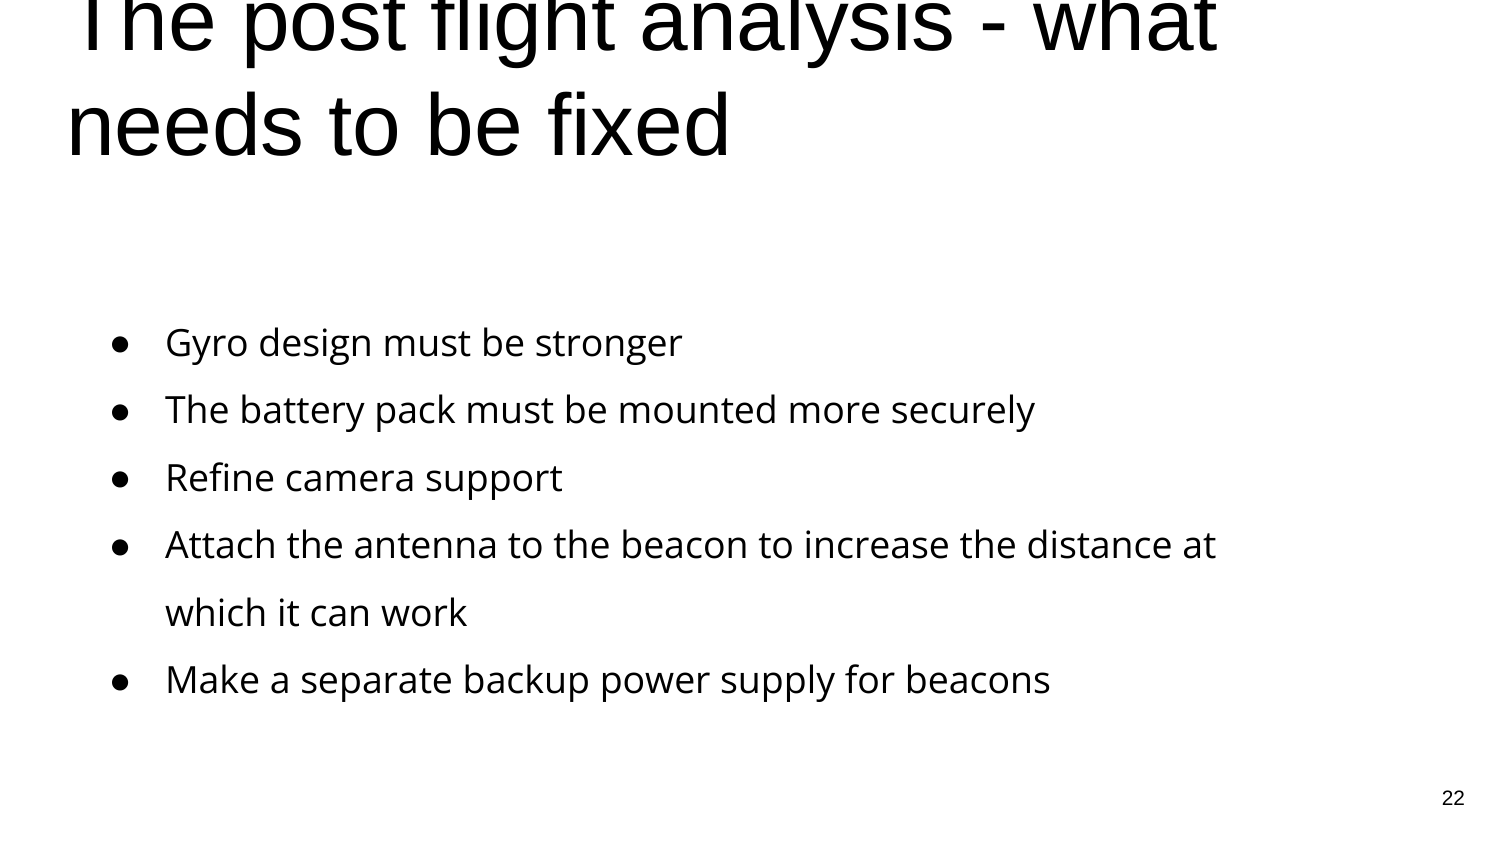

# The post flight analysis - what needs to be fixed
Gyro design must be stronger
The battery pack must be mounted more securely
Refine camera support
Attach the antenna to the beacon to increase the distance at which it can work
Make a separate backup power supply for beacons

22